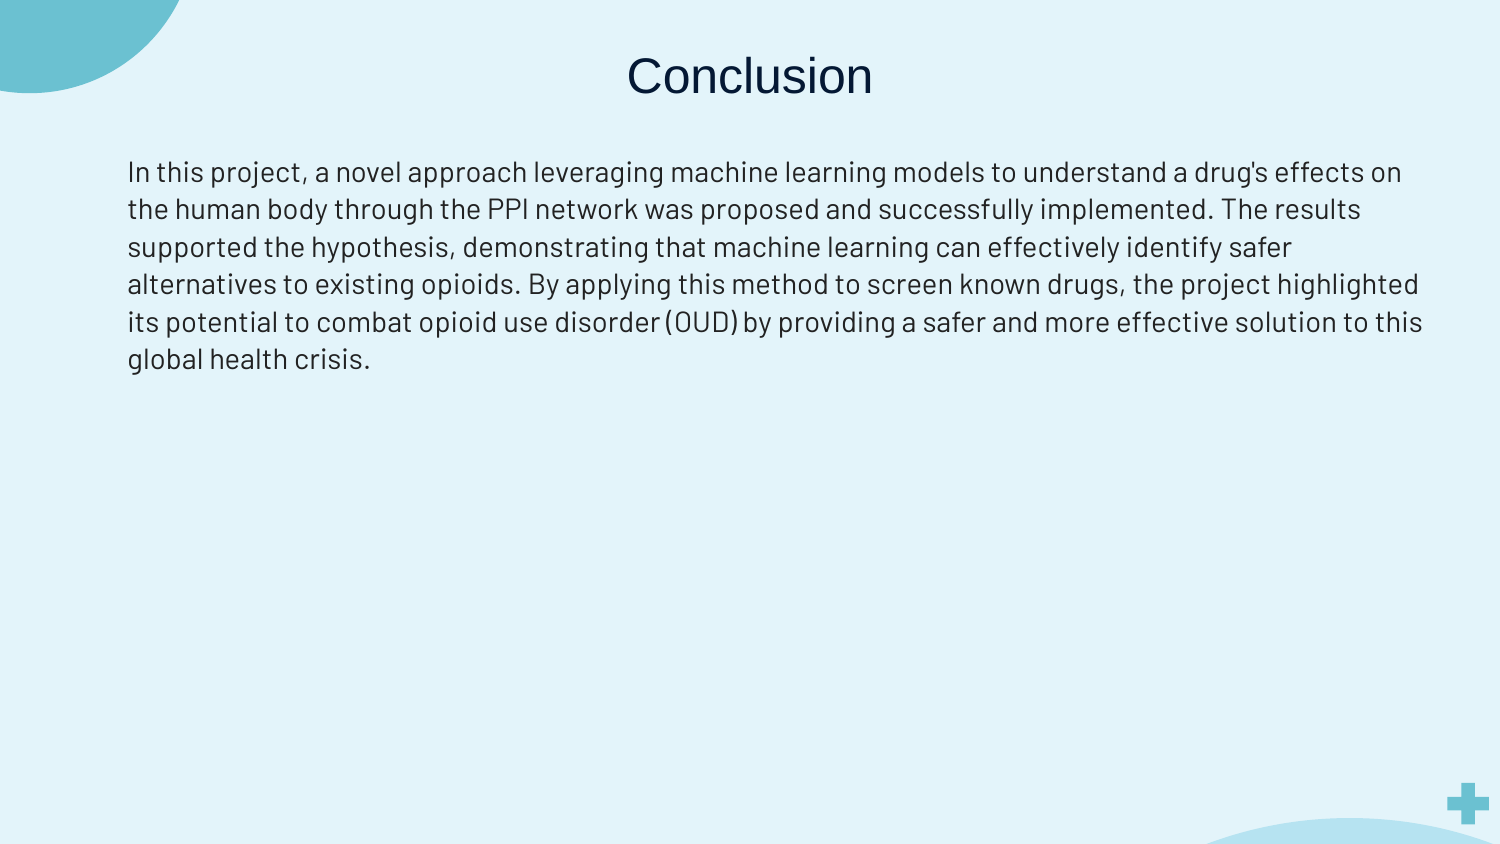

Conclusion
In this project, a novel approach leveraging machine learning models to understand a drug's effects on the human body through the PPI network was proposed and successfully implemented. The results supported the hypothesis, demonstrating that machine learning can effectively identify safer alternatives to existing opioids. By applying this method to screen known drugs, the project highlighted its potential to combat opioid use disorder (OUD) by providing a safer and more effective solution to this global health crisis.